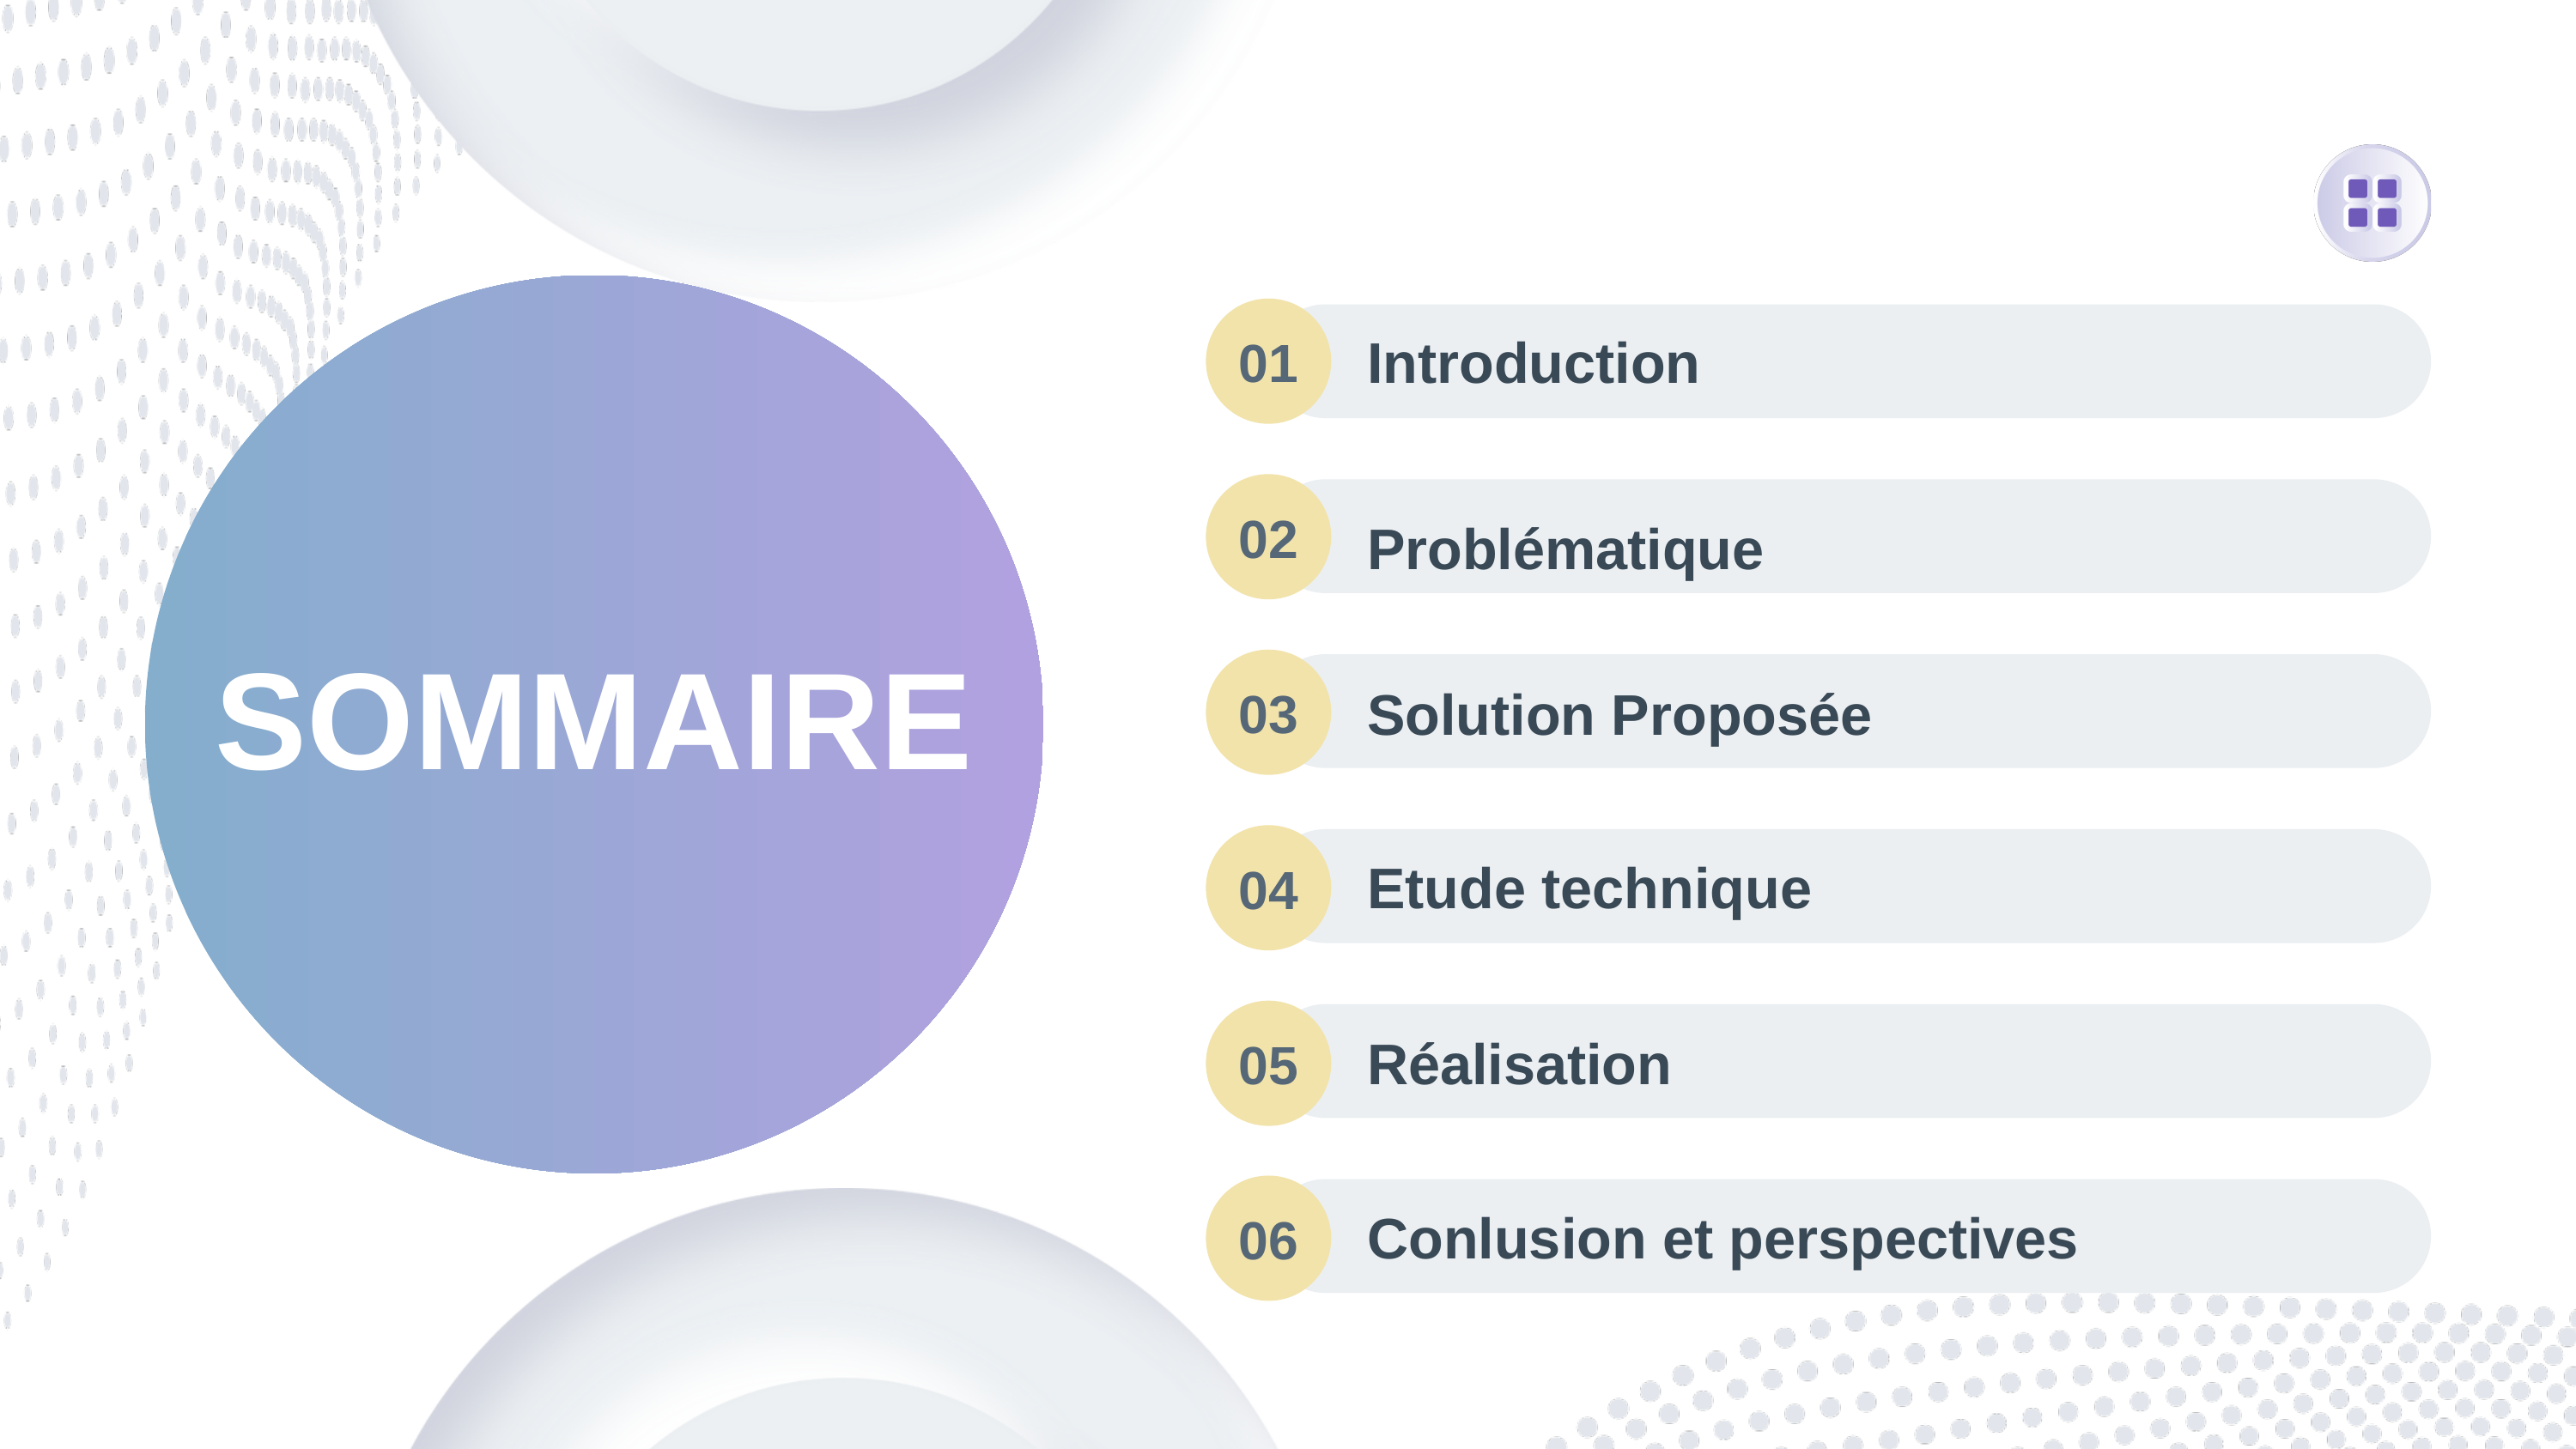

Introduction
01

02
Problématique

SOMMAIRE
Solution Proposée
03

Etude technique
04

Réalisation
05

Conlusion et perspectives
06